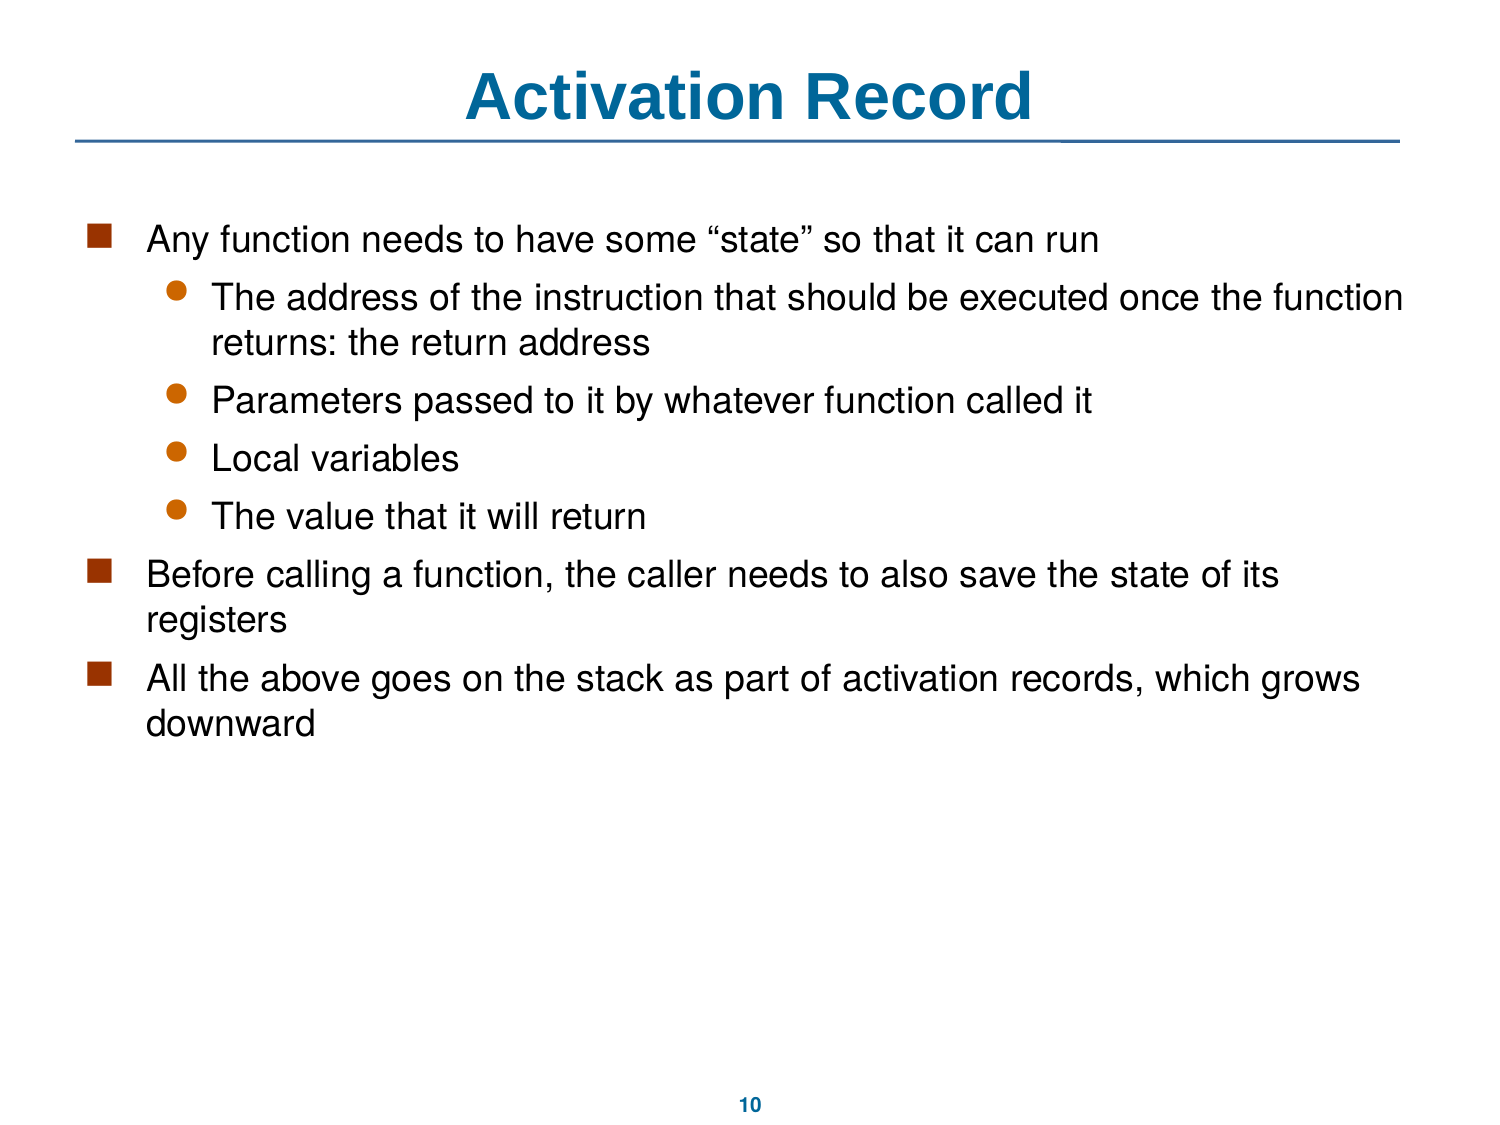

# Activation Record
Any function needs to have some “state” so that it can run
The address of the instruction that should be executed once the function returns: the return address
Parameters passed to it by whatever function called it
Local variables
The value that it will return
Before calling a function, the caller needs to also save the state of its registers
All the above goes on the stack as part of activation records, which grows downward